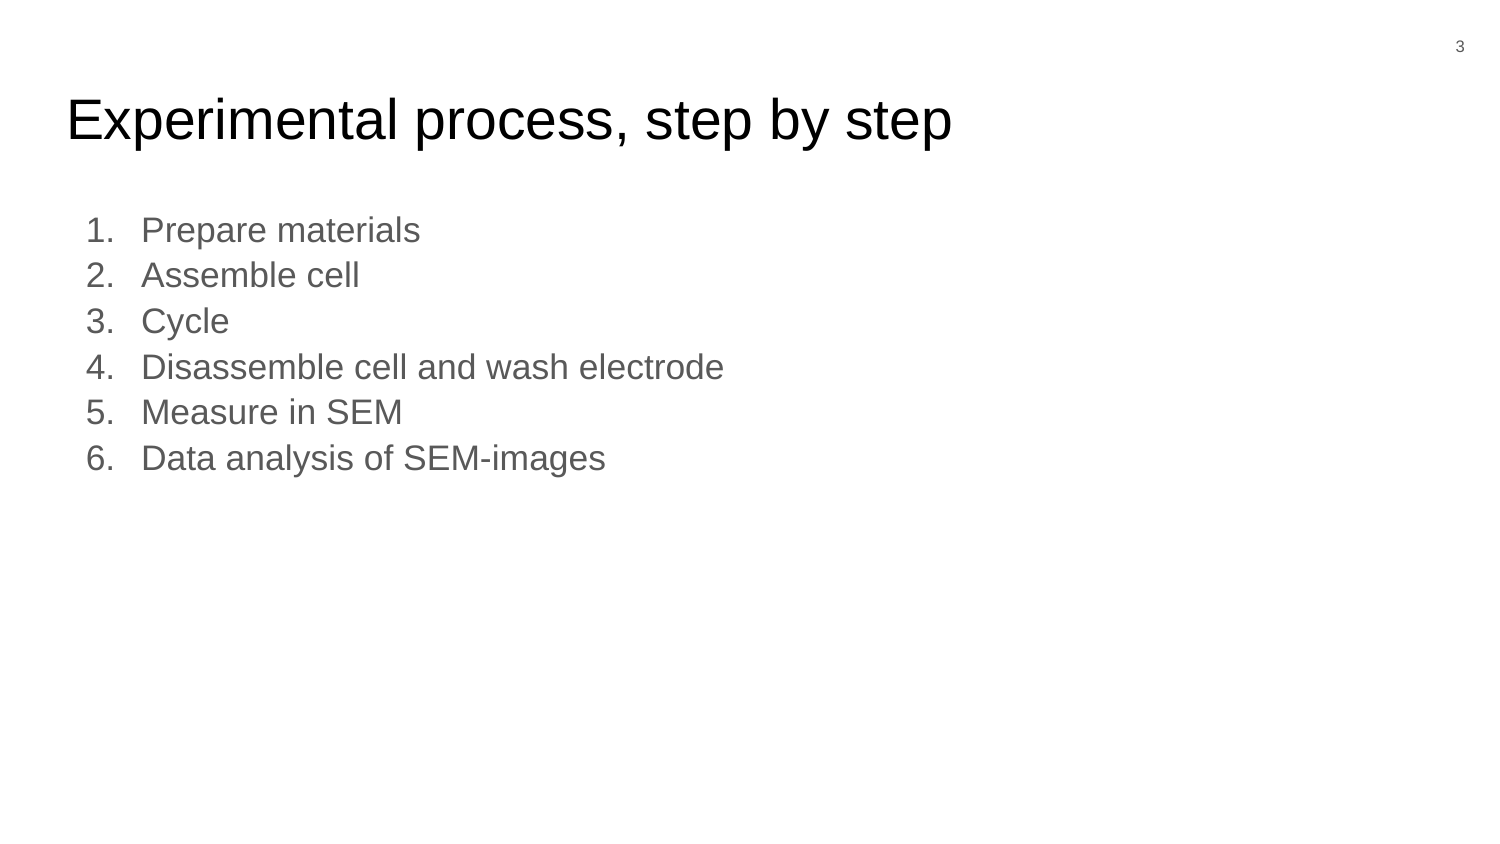

3
# Experimental process, step by step
Prepare materials
Assemble cell
Cycle
Disassemble cell and wash electrode
Measure in SEM
Data analysis of SEM-images